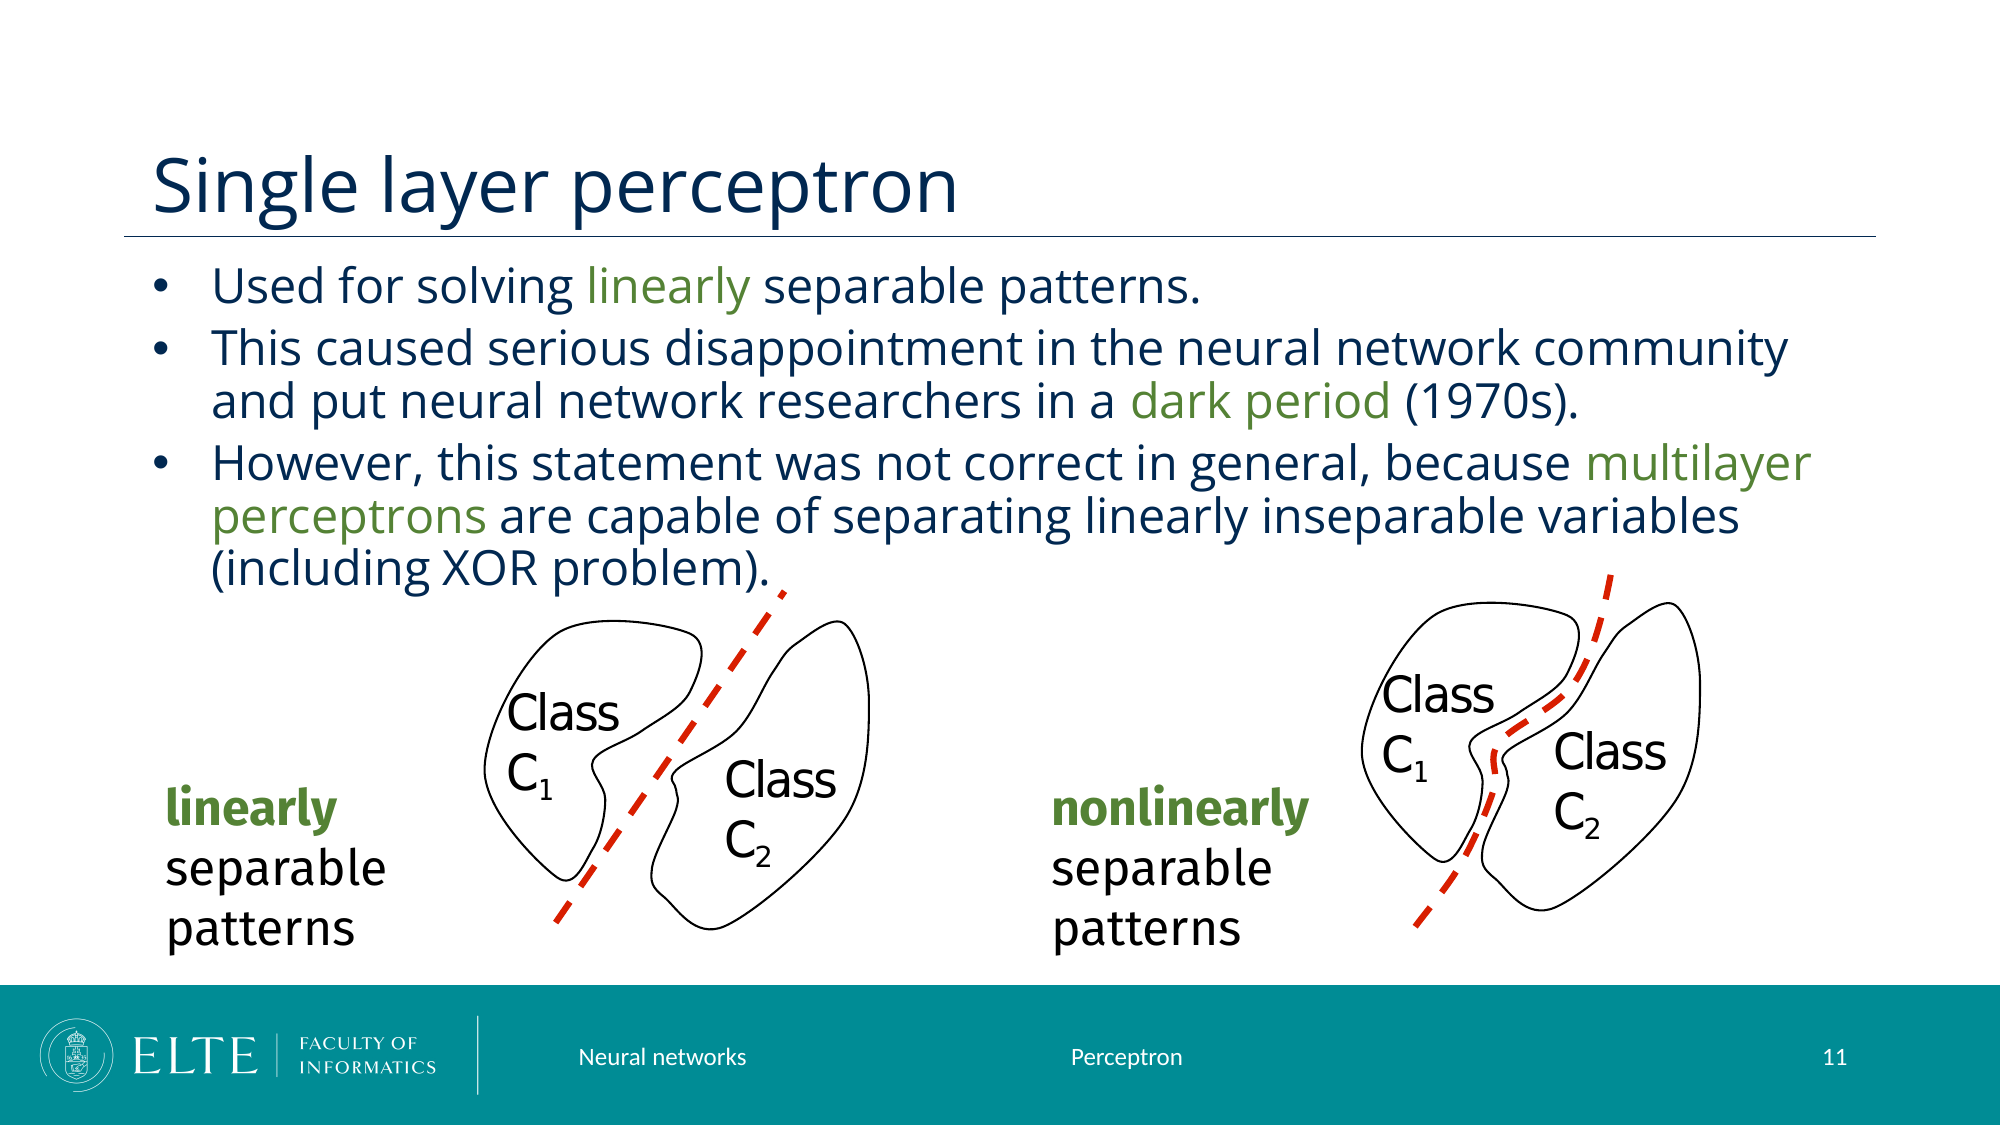

# Single layer perceptron
Used for solving linearly separable patterns.
This caused serious disappointment in the neural network community and put neural network researchers in a dark period (1970s).
However, this statement was not correct in general, because multilayer perceptrons are capable of separating linearly inseparable variables (including XOR problem).

Class
C1
Class
C2

Class
C1
Class
C2
linearly separable patterns
nonlinearly separable patterns
Neural networks
Perceptron
11